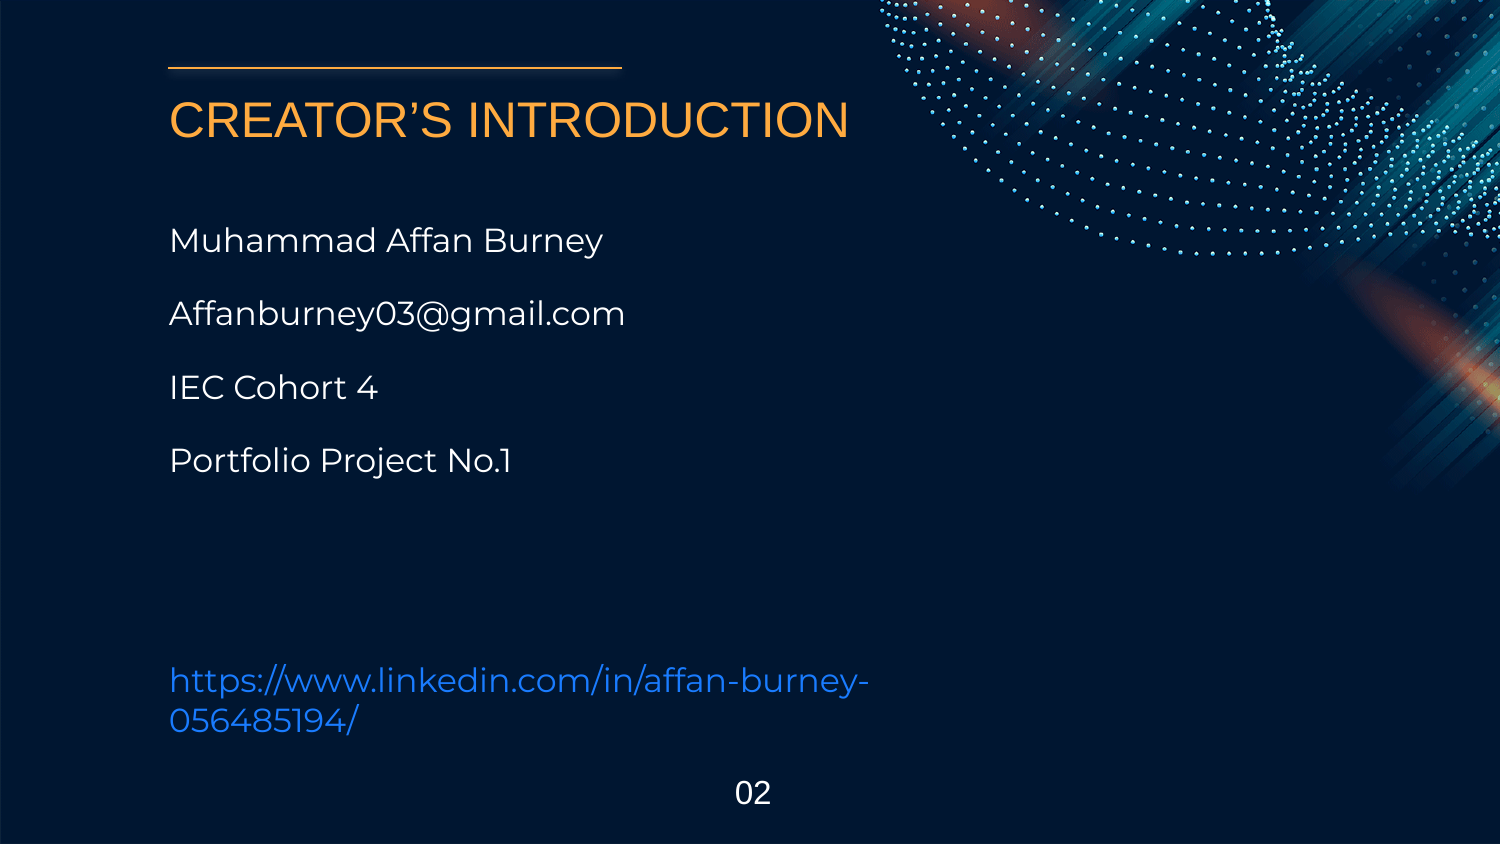

# CREATOR’S INTRODUCTION
Muhammad Affan Burney
Affanburney03@gmail.com
IEC Cohort 4
Portfolio Project No.1

https://www.linkedin.com/in/affan-burney-056485194/

02